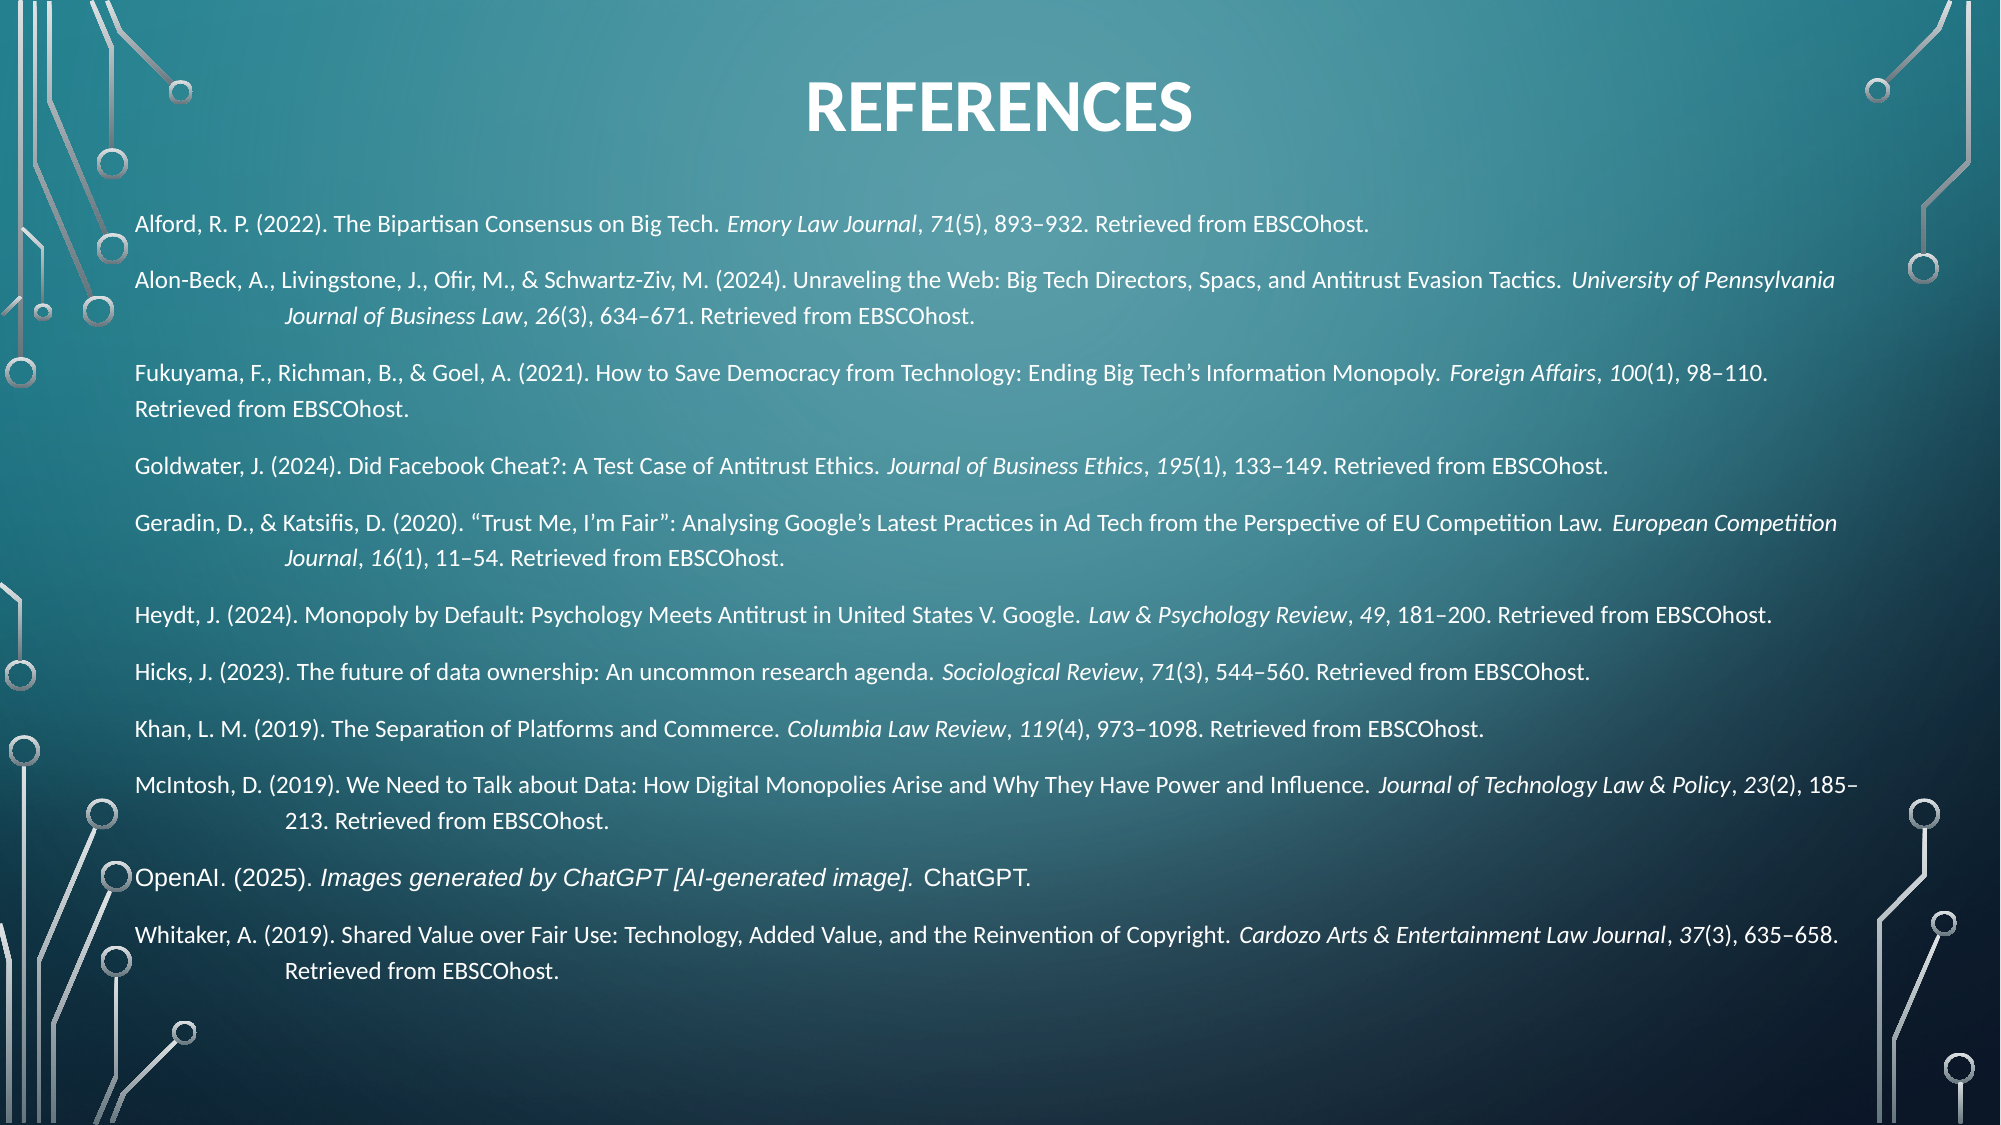

# References
Alford, R. P. (2022). The Bipartisan Consensus on Big Tech. Emory Law Journal, 71(5), 893–932. Retrieved from EBSCOhost.
Alon-Beck, A., Livingstone, J., Ofir, M., & Schwartz-Ziv, M. (2024). Unraveling the Web: Big Tech Directors, Spacs, and Antitrust Evasion Tactics. University of Pennsylvania	Journal of Business Law, 26(3), 634–671. Retrieved from EBSCOhost.
Fukuyama, F., Richman, B., & Goel, A. (2021). How to Save Democracy from Technology: Ending Big Tech’s Information Monopoly. Foreign Affairs, 100(1), 98–110. 	Retrieved from EBSCOhost.
Goldwater, J. (2024). Did Facebook Cheat?: A Test Case of Antitrust Ethics. Journal of Business Ethics, 195(1), 133–149. Retrieved from EBSCOhost.
Geradin, D., & Katsifis, D. (2020). “Trust Me, I’m Fair”: Analysing Google’s Latest Practices in Ad Tech from the Perspective of EU Competition Law. European Competition 	Journal, 16(1), 11–54. Retrieved from EBSCOhost.
Heydt, J. (2024). Monopoly by Default: Psychology Meets Antitrust in United States V. Google. Law & Psychology Review, 49, 181–200. Retrieved from EBSCOhost.
Hicks, J. (2023). The future of data ownership: An uncommon research agenda. Sociological Review, 71(3), 544–560. Retrieved from EBSCOhost.
Khan, L. M. (2019). The Separation of Platforms and Commerce. Columbia Law Review, 119(4), 973–1098. Retrieved from EBSCOhost.
McIntosh, D. (2019). We Need to Talk about Data: How Digital Monopolies Arise and Why They Have Power and Influence. Journal of Technology Law & Policy, 23(2), 185–	213. Retrieved from EBSCOhost.
OpenAI. (2025). Images generated by ChatGPT [AI-generated image]. ChatGPT.
Whitaker, A. (2019). Shared Value over Fair Use: Technology, Added Value, and the Reinvention of Copyright. Cardozo Arts & Entertainment Law Journal, 37(3), 635–658. 	Retrieved from EBSCOhost.